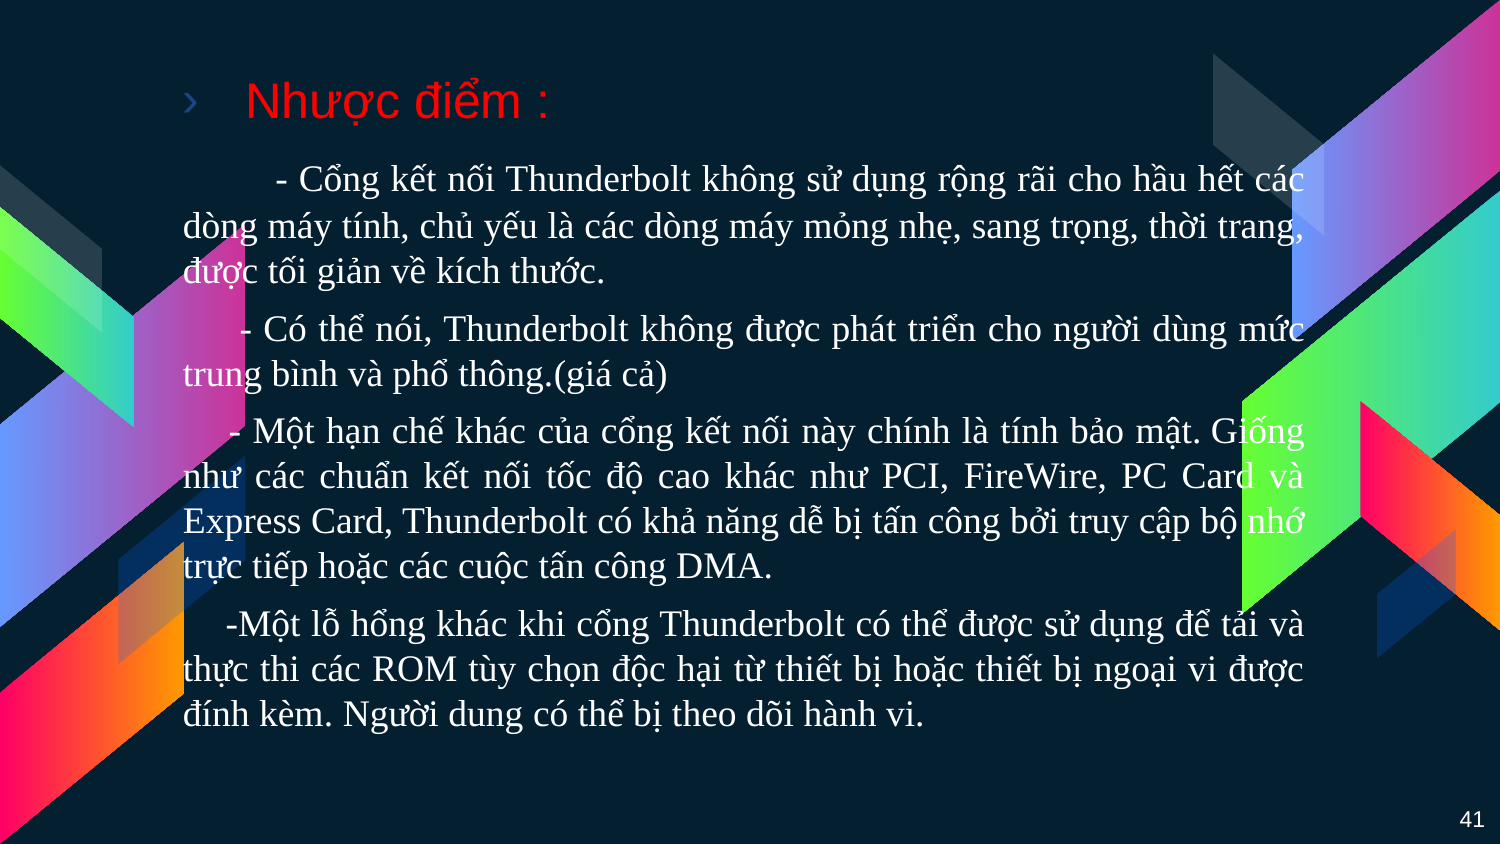

Nhược điểm :
      - Cổng kết nối Thunderbolt không sử dụng rộng rãi cho hầu hết các dòng máy tính, chủ yếu là các dòng máy mỏng nhẹ, sang trọng, thời trang, được tối giản về kích thước.
     - Có thể nói, Thunderbolt không được phát triển cho người dùng mức trung bình và phổ thông.(giá cả)
    - Một hạn chế khác của cổng kết nối này chính là tính bảo mật. Giống như các chuẩn kết nối tốc độ cao khác như PCI, FireWire, PC Card và Express Card, Thunderbolt có khả năng dễ bị tấn công bởi truy cập bộ nhớ trực tiếp hoặc các cuộc tấn công DMA.
    -Một lỗ hổng khác khi cổng Thunderbolt có thể được sử dụng để tải và thực thi các ROM tùy chọn độc hại từ thiết bị hoặc thiết bị ngoại vi được đính kèm. Người dung có thể bị theo dõi hành vi.
41